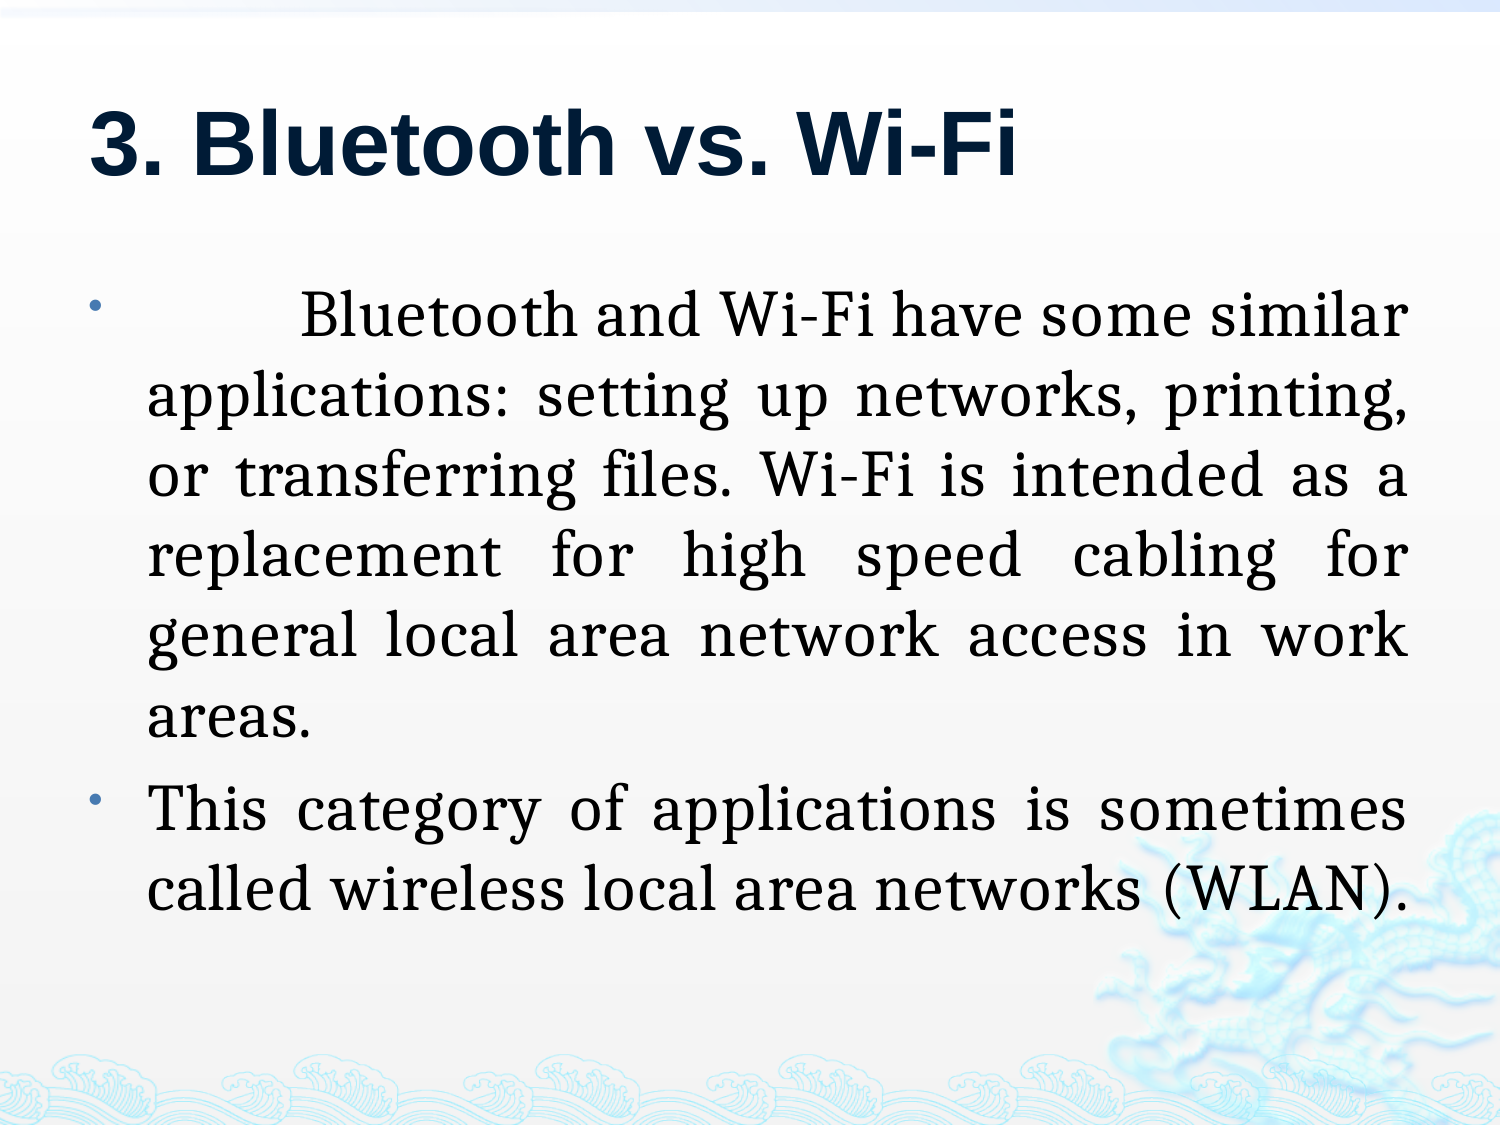

# 3. Bluetooth vs. Wi-Fi
　　Bluetooth and Wi-Fi have some similar applications: setting up networks, printing, or transferring files. Wi-Fi is intended as a replacement for high speed cabling for general local area network access in work areas.
This category of applications is sometimes called wireless local area networks (WLAN).